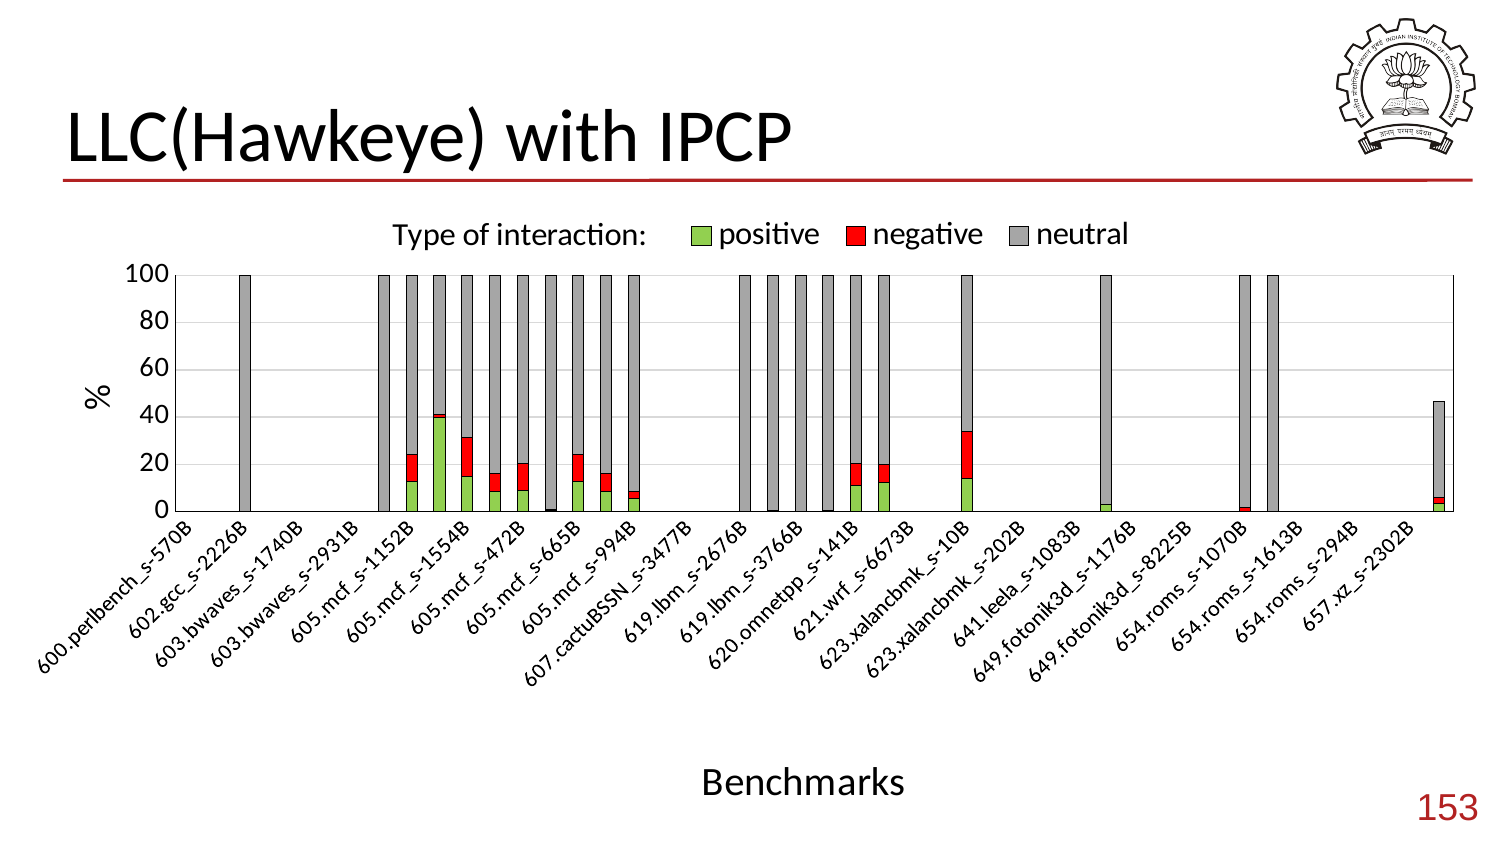

# LLC(Hawkeye) with IPCP

### Chart: Type of interaction:

| Category | positive | negative | neutral |
|---|---|---|---|
| 600.perlbench_s-570B | 0.0 | 0.0 | 0.0 |
| 602.gcc_s-1850B | 0.0 | 0.0 | 0.0 |
| 602.gcc_s-2226B | 0.038947000286141224 | 0.031594760436206404 | 99.92925953009252 |
| 602.gcc_s-734B | 0.0 | 0.0 | 0.0 |
| 603.bwaves_s-1740B | 0.0 | 0.0 | 0.0 |
| 603.bwaves_s-2609B | 0.0 | 0.0 | 0.0 |
| 603.bwaves_s-2931B | 0.0 | 0.0 | 0.0 |
| 603.bwaves_s-891B | 0.0015779279439204407 | 0.0015779279439204407 | 99.99644966212617 |
| 605.mcf_s-1152B | 12.645458485145177 | 11.358201049708681 | 75.99593920035953 |
| 605.mcf_s-1536B | 39.665029701271685 | 1.5483262207544337 | 58.78621517874375 |
| 605.mcf_s-1554B | 14.834993818212212 | 16.62821661906642 | 68.53671751391262 |
| 605.mcf_s-1644B | 8.645746276346069 | 7.3314481321625244 | 84.02257661968929 |
| 605.mcf_s-472B | 8.922530395969929 | 11.216257433282365 | 79.86101282023168 |
| 605.mcf_s-484B | 0.30087105325908575 | 0.5596622389294882 | 99.13876537668494 |
| 605.mcf_s-665B | 12.882400355563592 | 11.238672060385547 | 75.8781742713583 |
| 605.mcf_s-782B | 8.48122655531177 | 7.827982341283884 | 83.69068051525231 |
| 605.mcf_s-994B | 5.326589279866089 | 3.2546122775735964 | 91.41807066700629 |
| 607.cactuBSSN_s-2421B | 0.0 | 0.0 | 0.0 |
| 607.cactuBSSN_s-3477B | 0.0 | 0.0 | 0.0 |
| 607.cactuBSSN_s-4004B | 0.0 | 0.0 | 0.0 |
| 619.lbm_s-2676B | 0.03738004058404406 | 0.17011732755595563 | 99.79173977388889 |
| 619.lbm_s-2677B | 0.06333953854828868 | 0.2162813511404979 | 99.71960667691428 |
| 619.lbm_s-3766B | 0.0 | 0.029304029304029304 | 99.96825396825398 |
| 619.lbm_s-4268B | 0.029322205932107815 | 0.21653321303710388 | 99.75339272959664 |
| 620.omnetpp_s-141B | 11.18994965416647 | 8.916388274596528 | 79.89272102761963 |
| 620.omnetpp_s-874B | 12.365032392225867 | 7.53508046957619 | 80.0989984625912 |
| 621.wrf_s-6673B | 0.0 | 0.0 | 0.0 |
| 621.wrf_s-8065B | 0.0 | 0.0 | 0.0 |
| 623.xalancbmk_s-10B | 14.143618649855942 | 19.655516215388722 | 66.20047260537451 |
| 623.xalancbmk_s-165B | 0.0 | 0.0 | 0.0 |
| 623.xalancbmk_s-202B | 0.0 | 0.0 | 0.0 |
| 628.pop2_s-17B | 0.0 | 0.0 | 0.0 |
| 641.leela_s-1083B | 0.0 | 0.0 | 0.0 |
| 649.fotonik3d_s-10881B | 3.085863139965935 | 0.08365895200881675 | 96.82997695621681 |
| 649.fotonik3d_s-1176B | 0.0 | 0.0 | 0.0 |
| 649.fotonik3d_s-7084B | 0.0 | 0.0 | 0.0 |
| 649.fotonik3d_s-8225B | 0.0 | 0.0 | 0.0 |
| 654.roms_s-1007B | 0.0 | 0.0 | 0.0 |
| 654.roms_s-1070B | 0.013080646030023929 | 1.5573663273393197 | 98.42878357686419 |
| 654.roms_s-1390B | 0.00046035216940959836 | 0.13718494648406032 | 99.86189434917712 |
| 654.roms_s-1613B | 0.0 | 0.0 | 0.0 |
| 654.roms_s-293B | 0.0 | 0.0 | 0.0 |
| 654.roms_s-294B | 0.0 | 0.0 | 0.0 |
| 654.roms_s-523B | 0.0 | 0.0 | 0.0 |
| 657.xz_s-2302B | 0.0 | 0.0 | 0.0 |
| Mean | 3.392742610414527 | 2.433644048176851 | 40.83999336626566 |
153